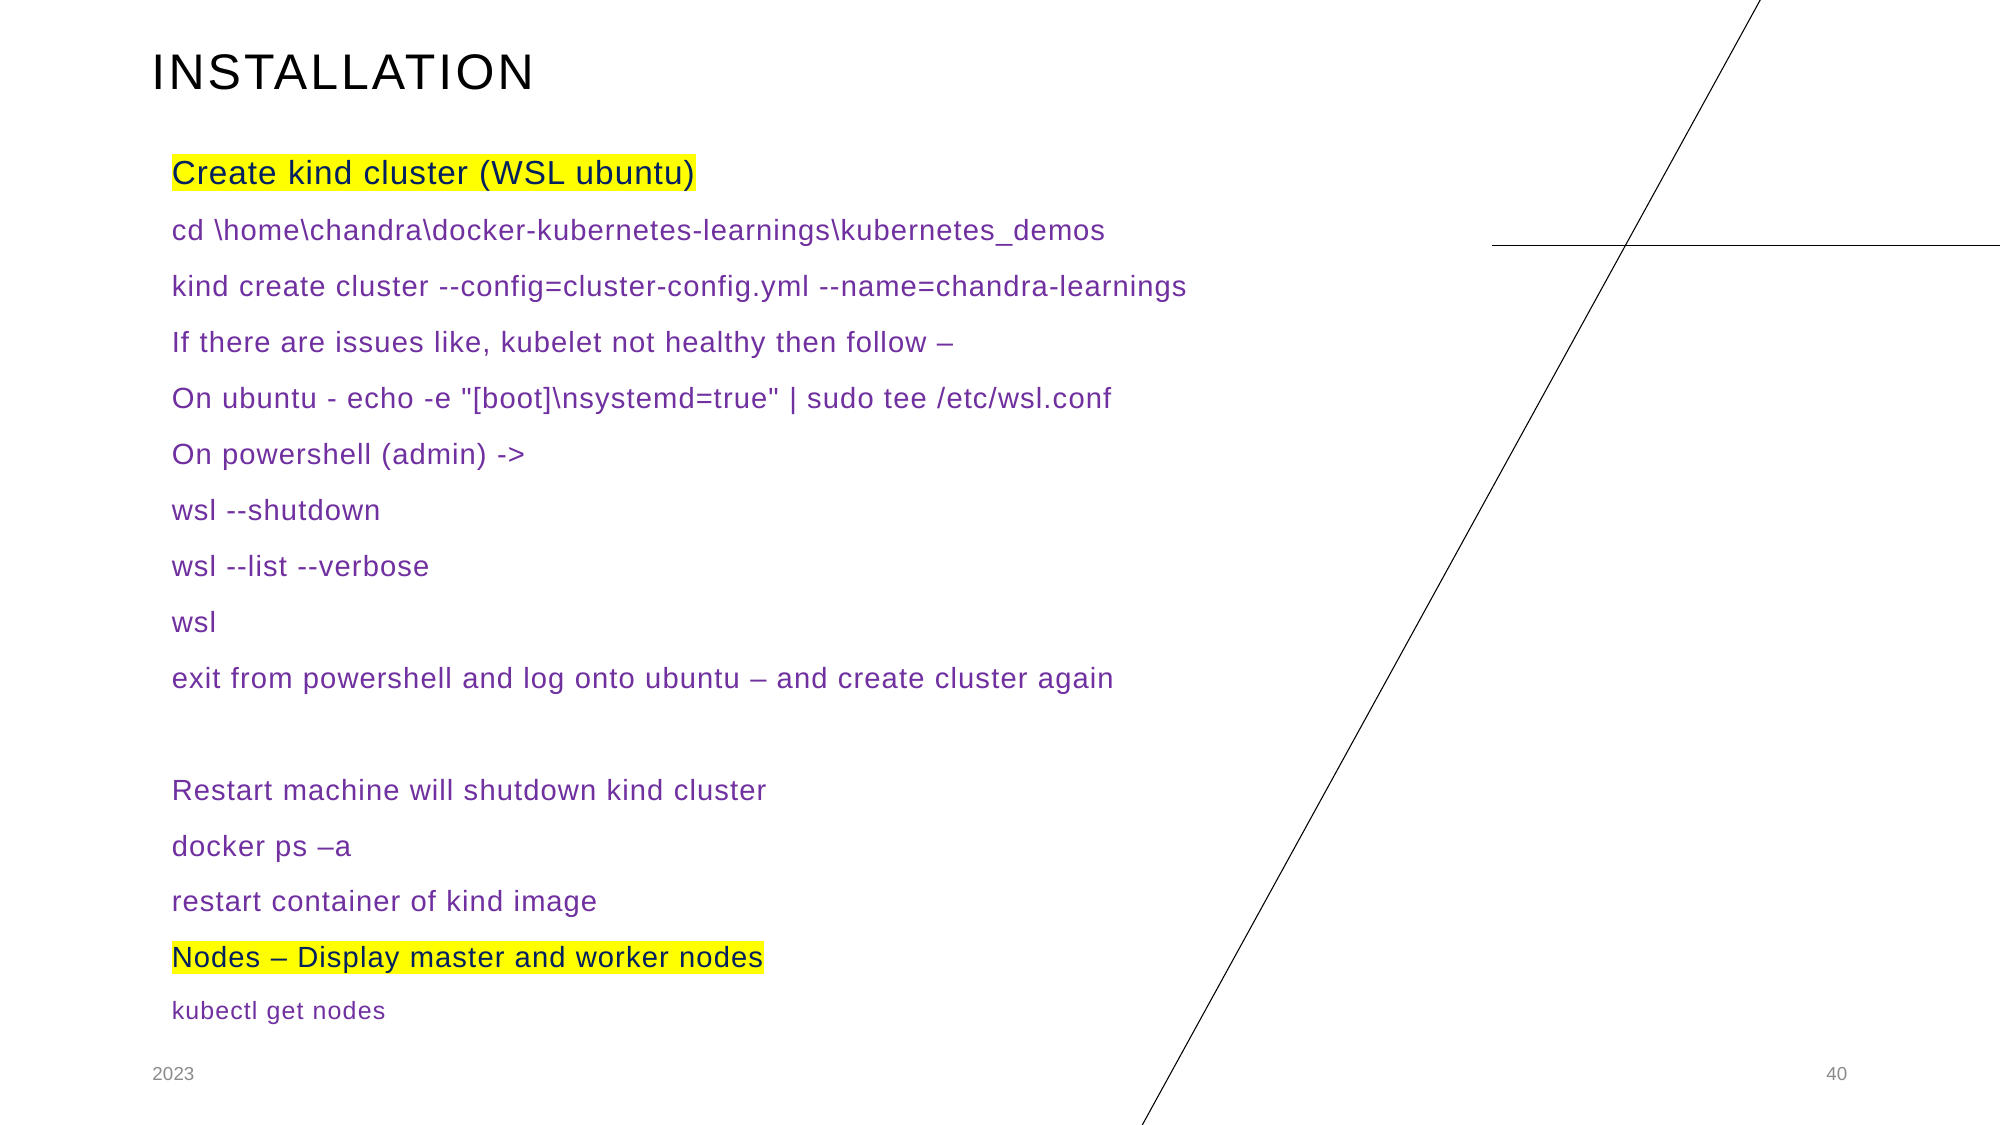

# installation
Create kind cluster (WSL ubuntu)
cd \home\chandra\docker-kubernetes-learnings\kubernetes_demos
kind create cluster --config=cluster-config.yml --name=chandra-learnings
If there are issues like, kubelet not healthy then follow –
On ubuntu - echo -e "[boot]\nsystemd=true" | sudo tee /etc/wsl.conf
On powershell (admin) ->
wsl --shutdown
wsl --list --verbose
wsl
exit from powershell and log onto ubuntu – and create cluster again

Restart machine will shutdown kind cluster
docker ps –a
restart container of kind image
Nodes – Display master and worker nodes
kubectl get nodes

2023
40